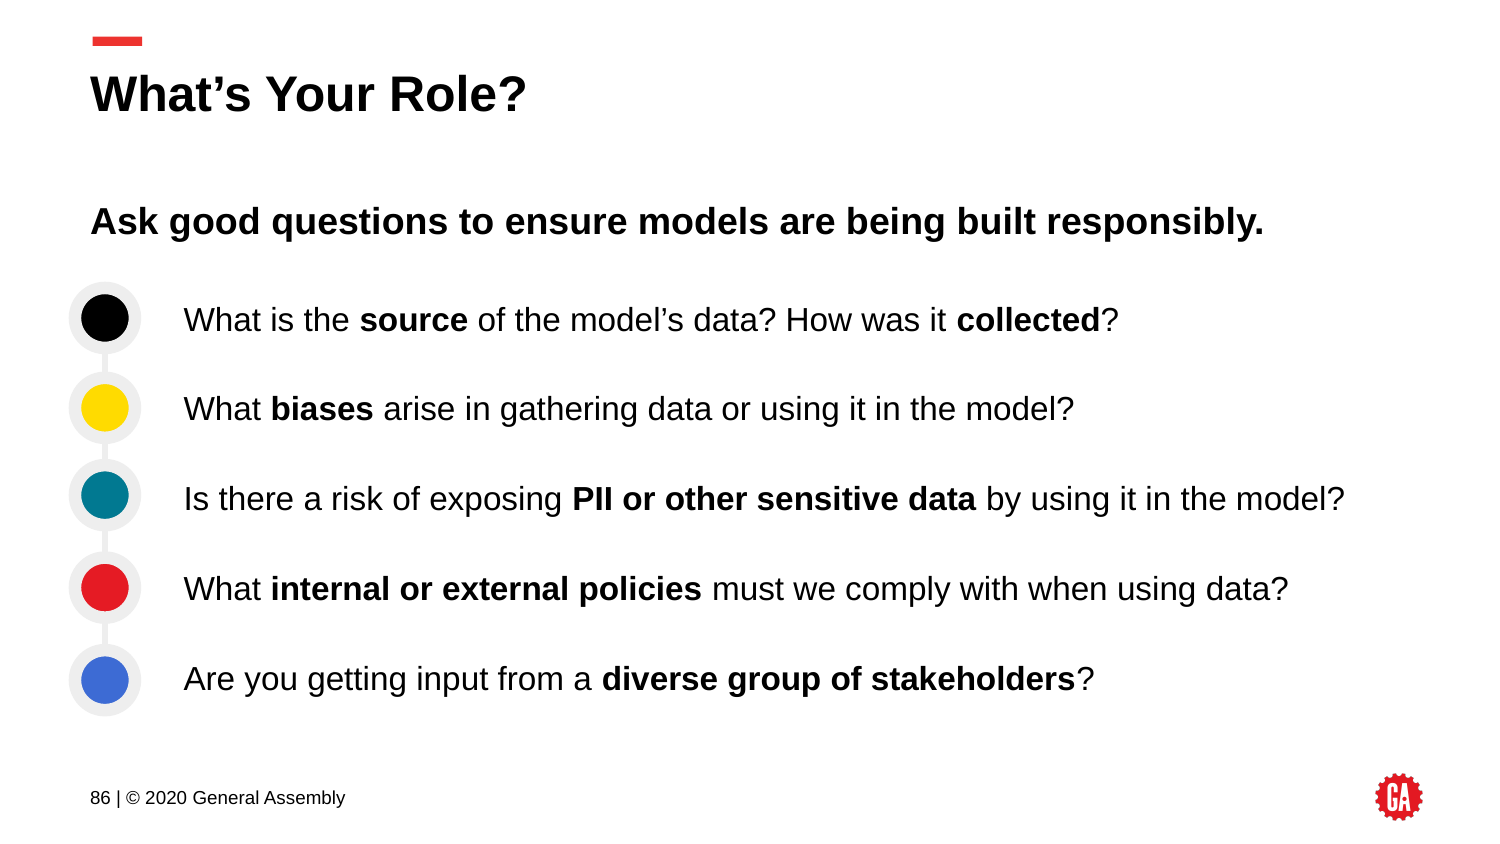

# What’s Your Role?
Ask good questions to ensure models are being built responsibly.
What is the source of the model’s data? How was it collected?

What biases arise in gathering data or using it in the model?

Is there a risk of exposing PII or other sensitive data by using it in the model?

What internal or external policies must we comply with when using data?

Are you getting input from a diverse group of stakeholders?

86 | © 2020 General Assembly